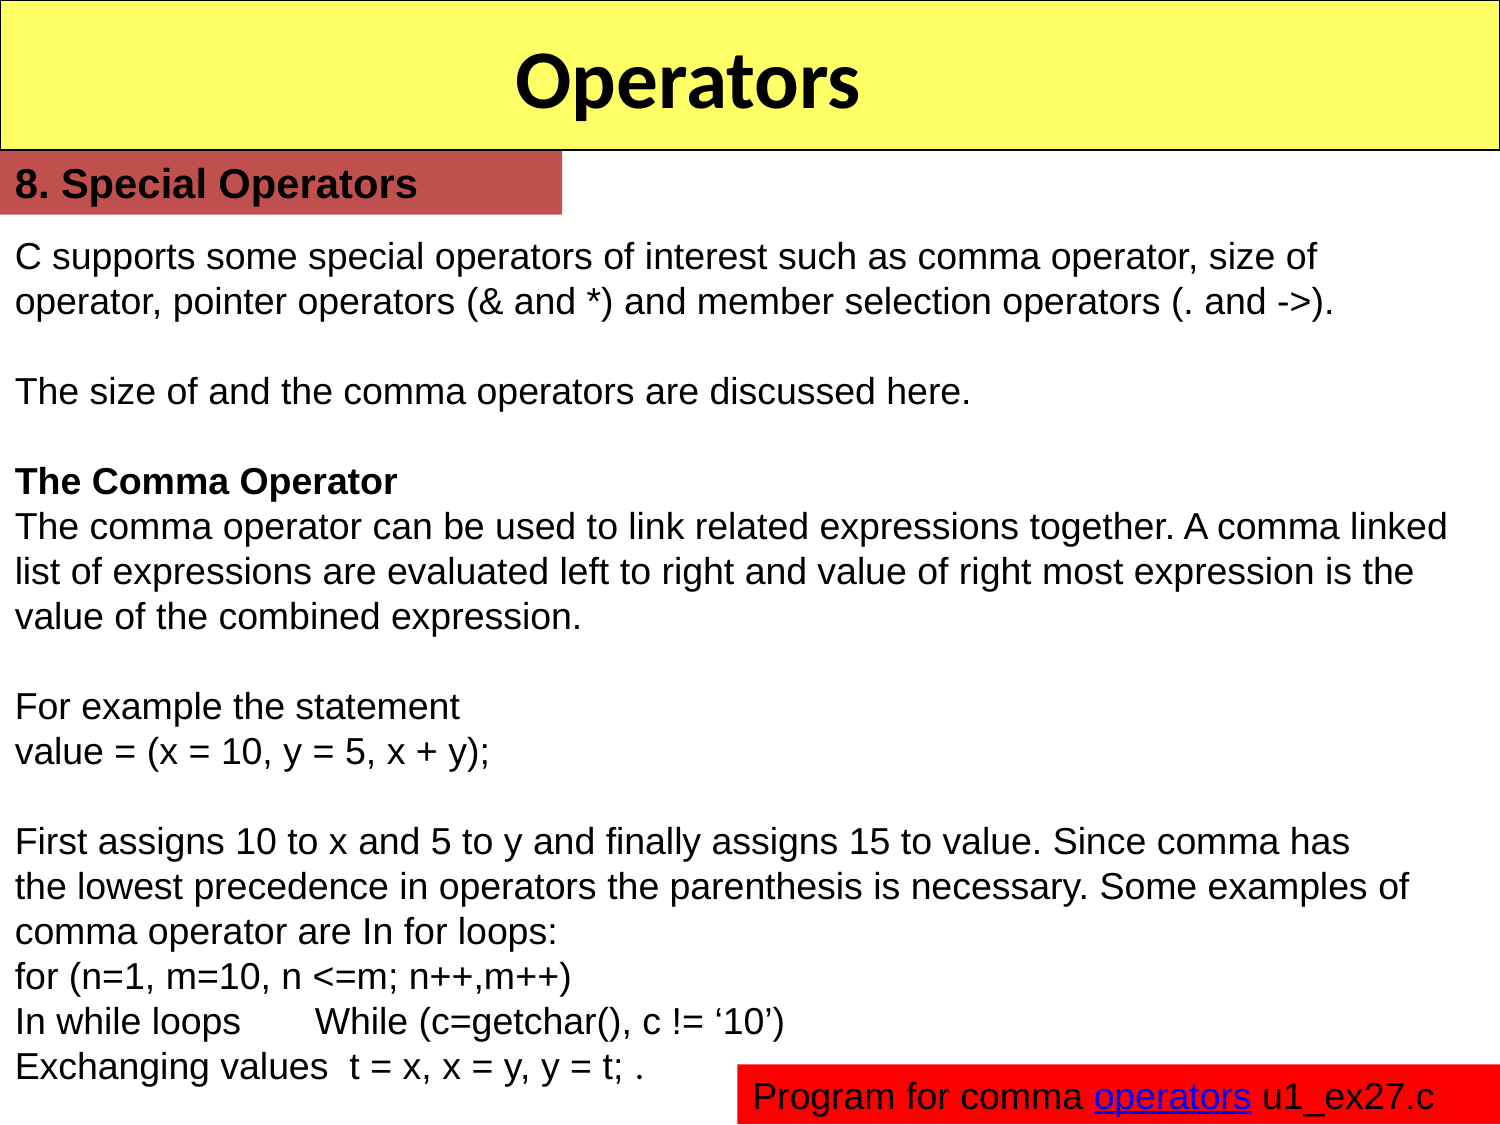

Operators
8. Special Operators
C supports some special operators of interest such as comma operator, size of
operator, pointer operators (& and *) and member selection operators (. and ->).

The size of and the comma operators are discussed here.

The Comma Operator
The comma operator can be used to link related expressions together. A comma linked list of expressions are evaluated left to right and value of right most expression is the value of the combined expression.

For example the statement
value = (x = 10, y = 5, x + y);

First assigns 10 to x and 5 to y and finally assigns 15 to value. Since comma has
the lowest precedence in operators the parenthesis is necessary. Some examples of comma operator are In for loops:
for (n=1, m=10, n <=m; n++,m++)
In while loops  	While (c=getchar(), c != ‘10’)
Exchanging values  t = x, x = y, y = t; .
Program for comma operators u1_ex27.c